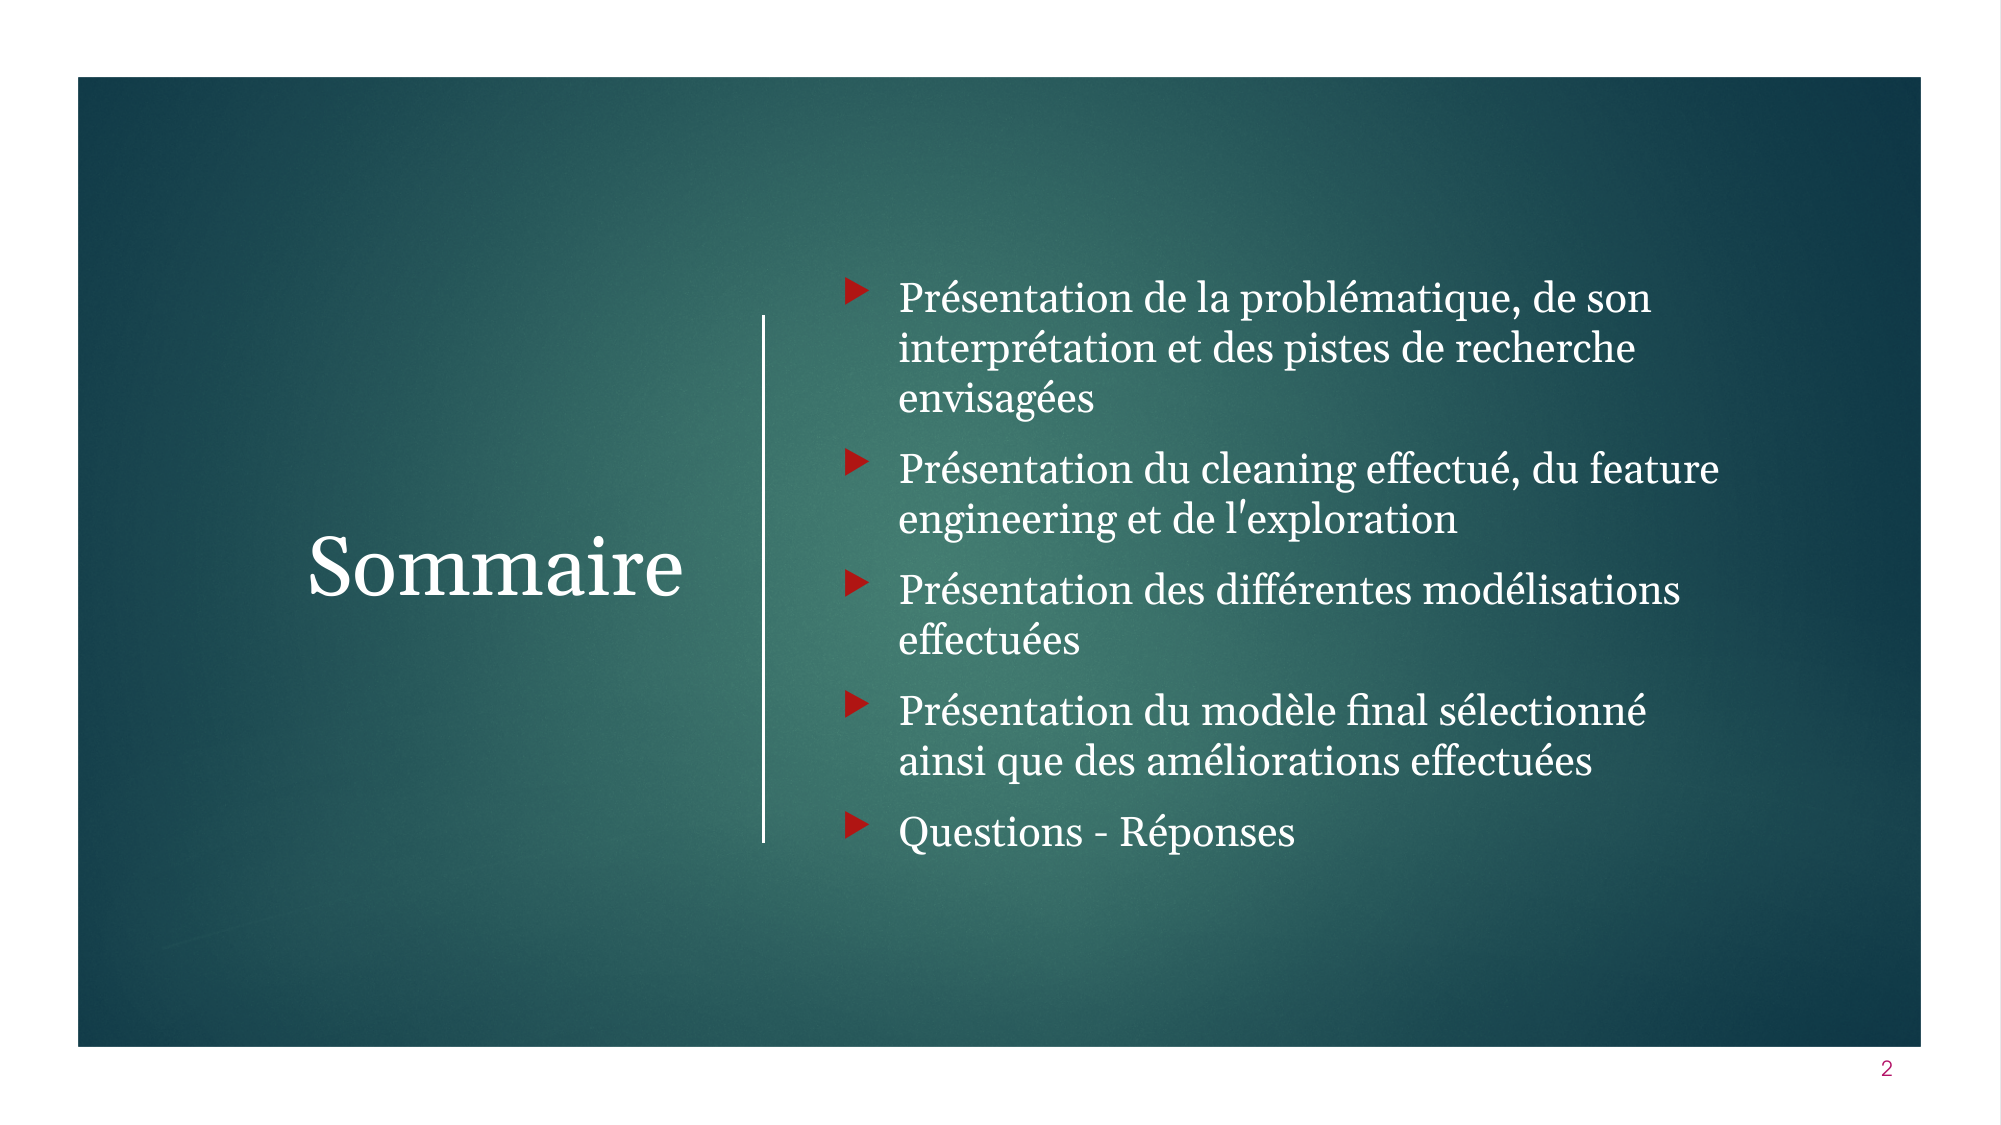

# Sommaire
Présentation de la problématique, de son interprétation et des pistes de recherche envisagées
Présentation du cleaning effectué, du feature engineering et de l'exploration
Présentation des différentes modélisations effectuées
Présentation du modèle final sélectionné ainsi que des améliorations effectuées
Questions - Réponses

2